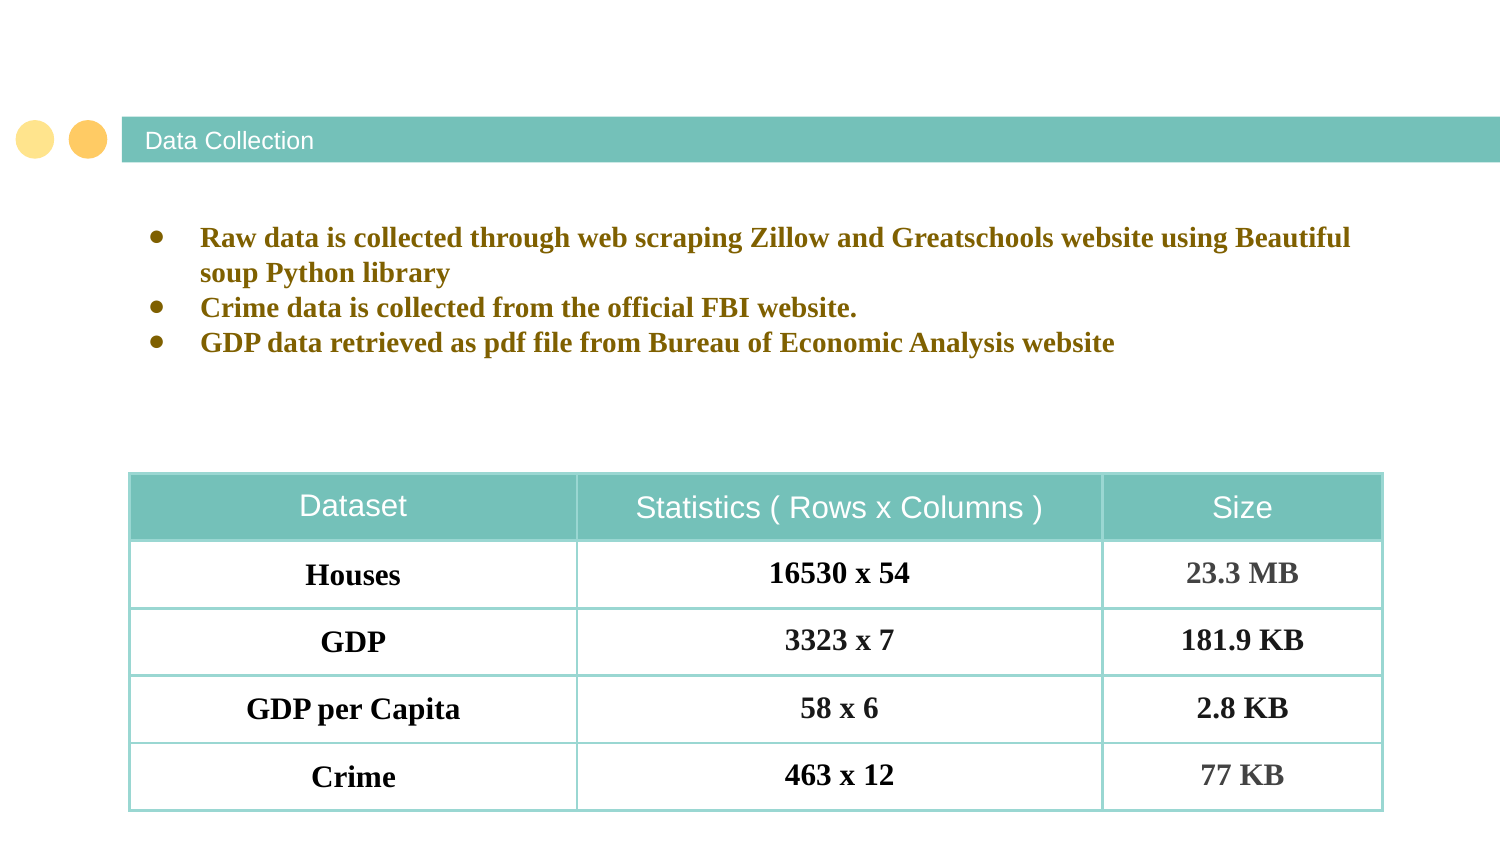

Data Collection
Raw data is collected through web scraping Zillow and Greatschools website using Beautiful soup Python library
Crime data is collected from the official FBI website.
GDP data retrieved as pdf file from Bureau of Economic Analysis website

| Dataset | Statistics ( Rows x Columns ) | Size |
| --- | --- | --- |
| Houses | 16530 x 54 | 23.3 MB |
| GDP | 3323 x 7 | 181.9 KB |
| GDP per Capita | 58 x 6 | 2.8 KB |
| Crime | 463 x 12 | 77 KB |